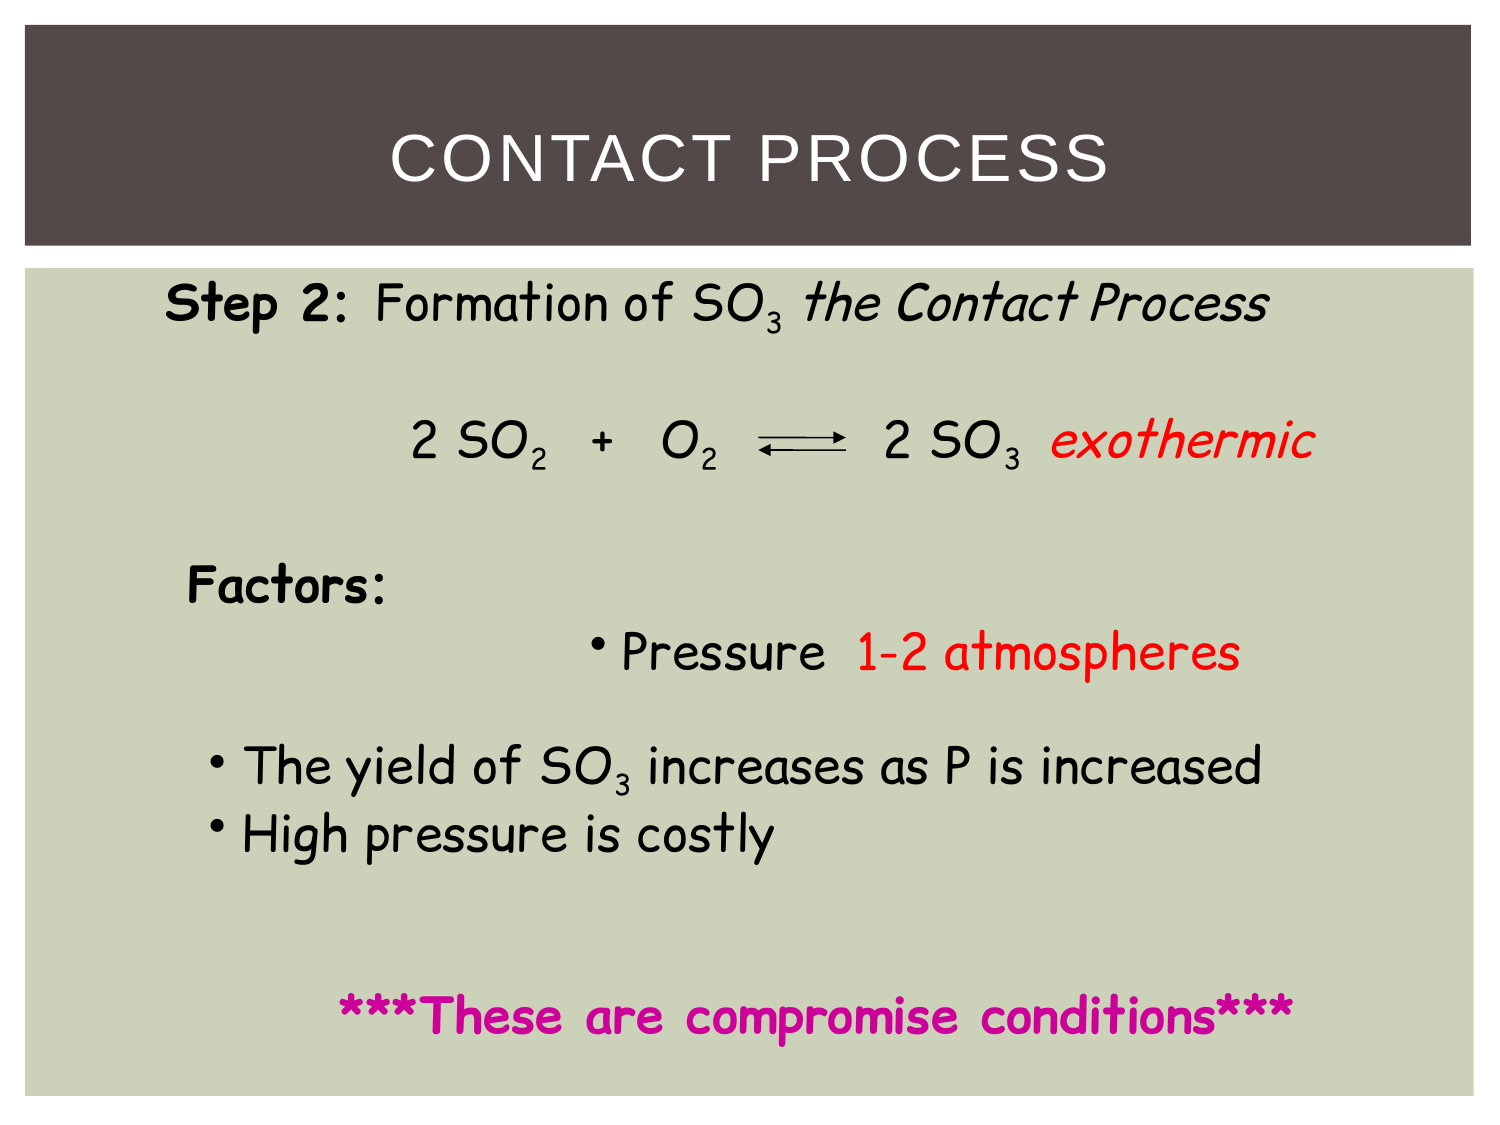

# Contact process
Step 2: Formation of SO3 the Contact Process
                  2 SO2     +   O2           2 SO3   exothermic

Factors:
 Pressure  1-2 atmospheres

 The yield of SO3 increases as P is increased
 High pressure is costly
***These are compromise conditions***